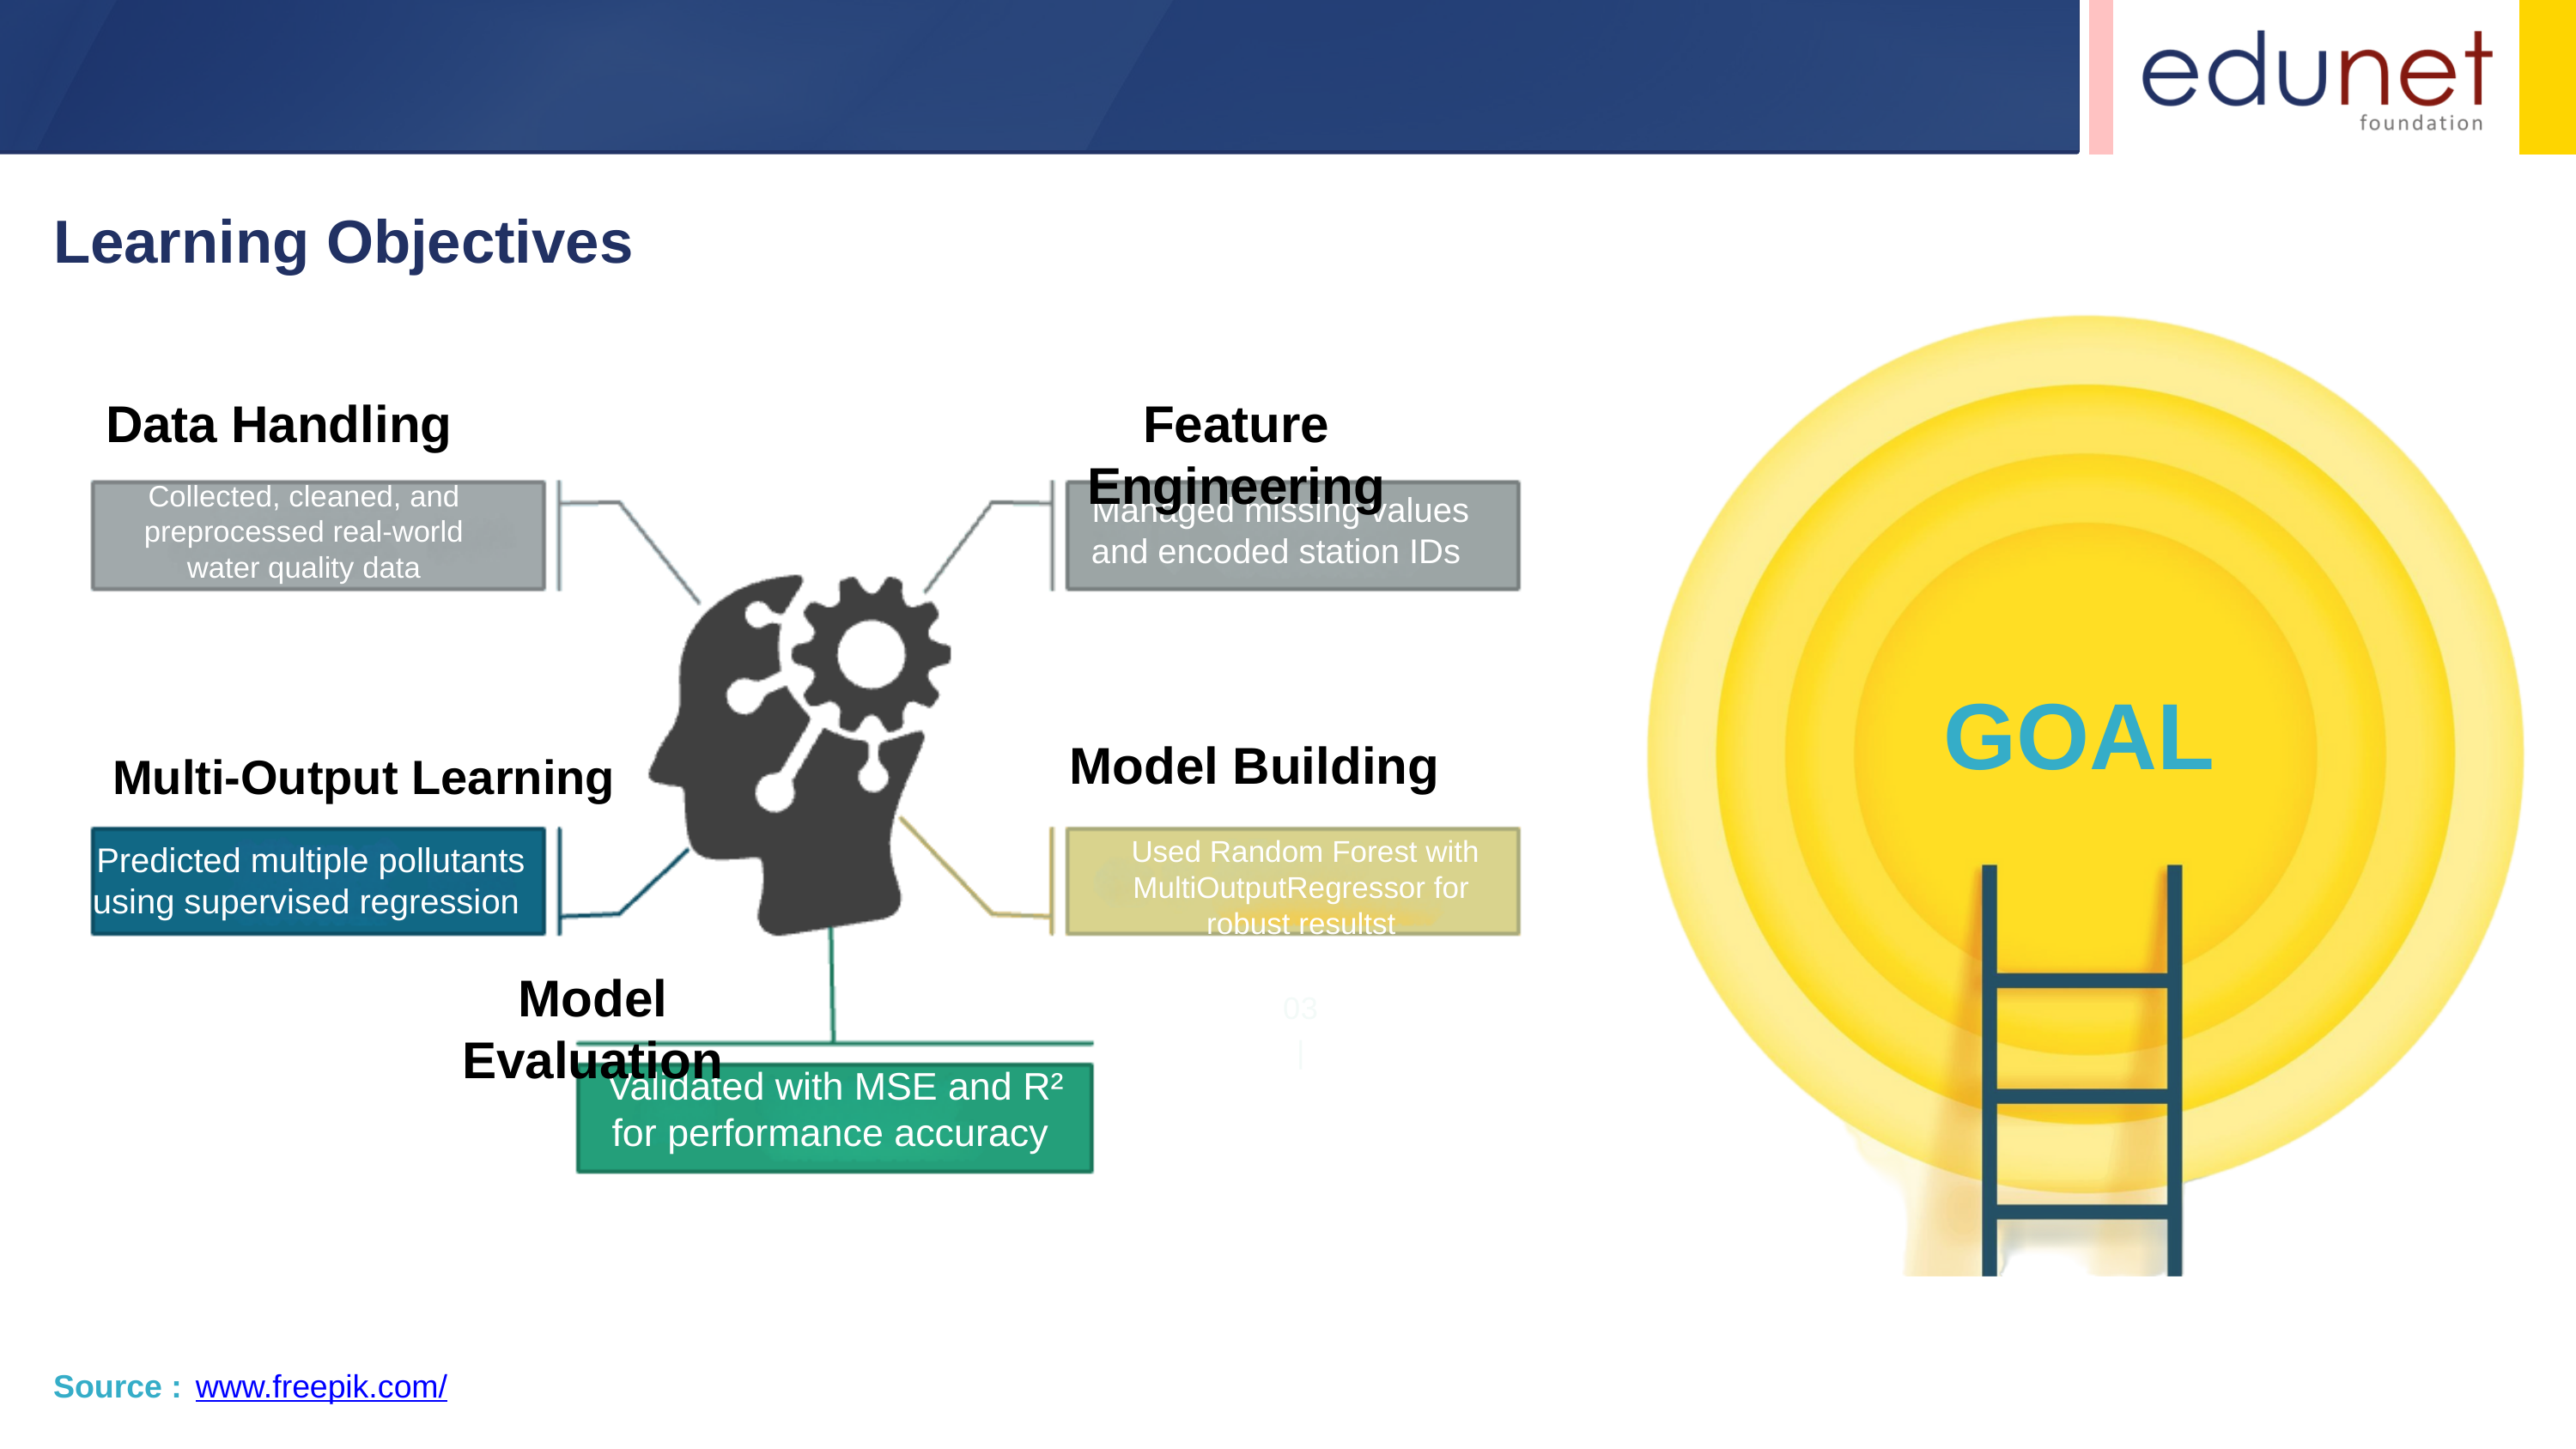

Learning Objectives

GOAL

🧠
Data Handling
Feature Engineering
Collected, cleaned, and preprocessed real-world water quality data
 Managed missing values and encoded station IDs
Model Building
Multi-Output Learning

 Used Random Forest with MultiOutputRegressor for robust resultst
 Predicted multiple pollutants using supervised regression
Model Evaluation
03 |
 Validated with MSE and R² for performance accuracy
Source :
www.freepik.com/